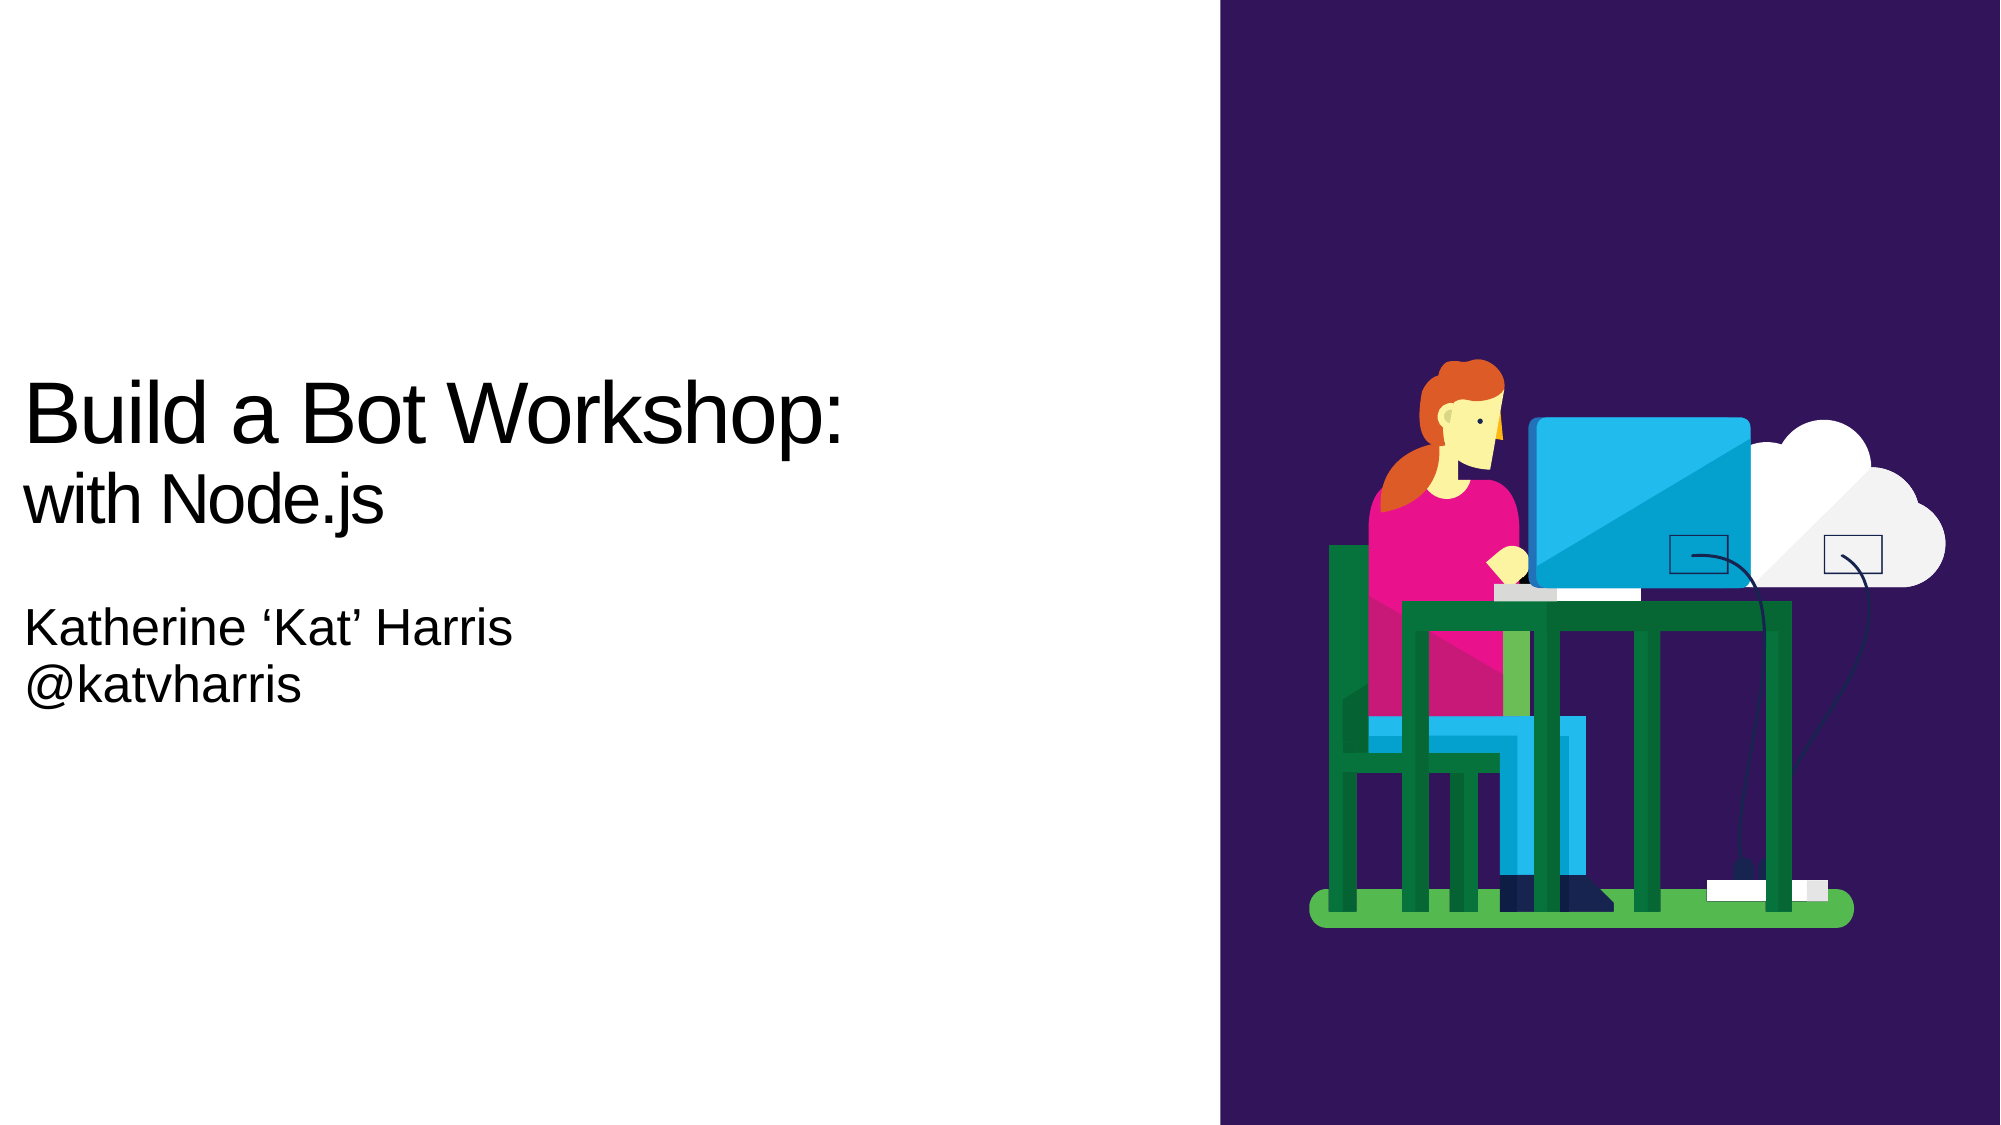

# Build a Bot Workshop: with Node.js
Katherine ‘Kat’ Harris
@katvharris